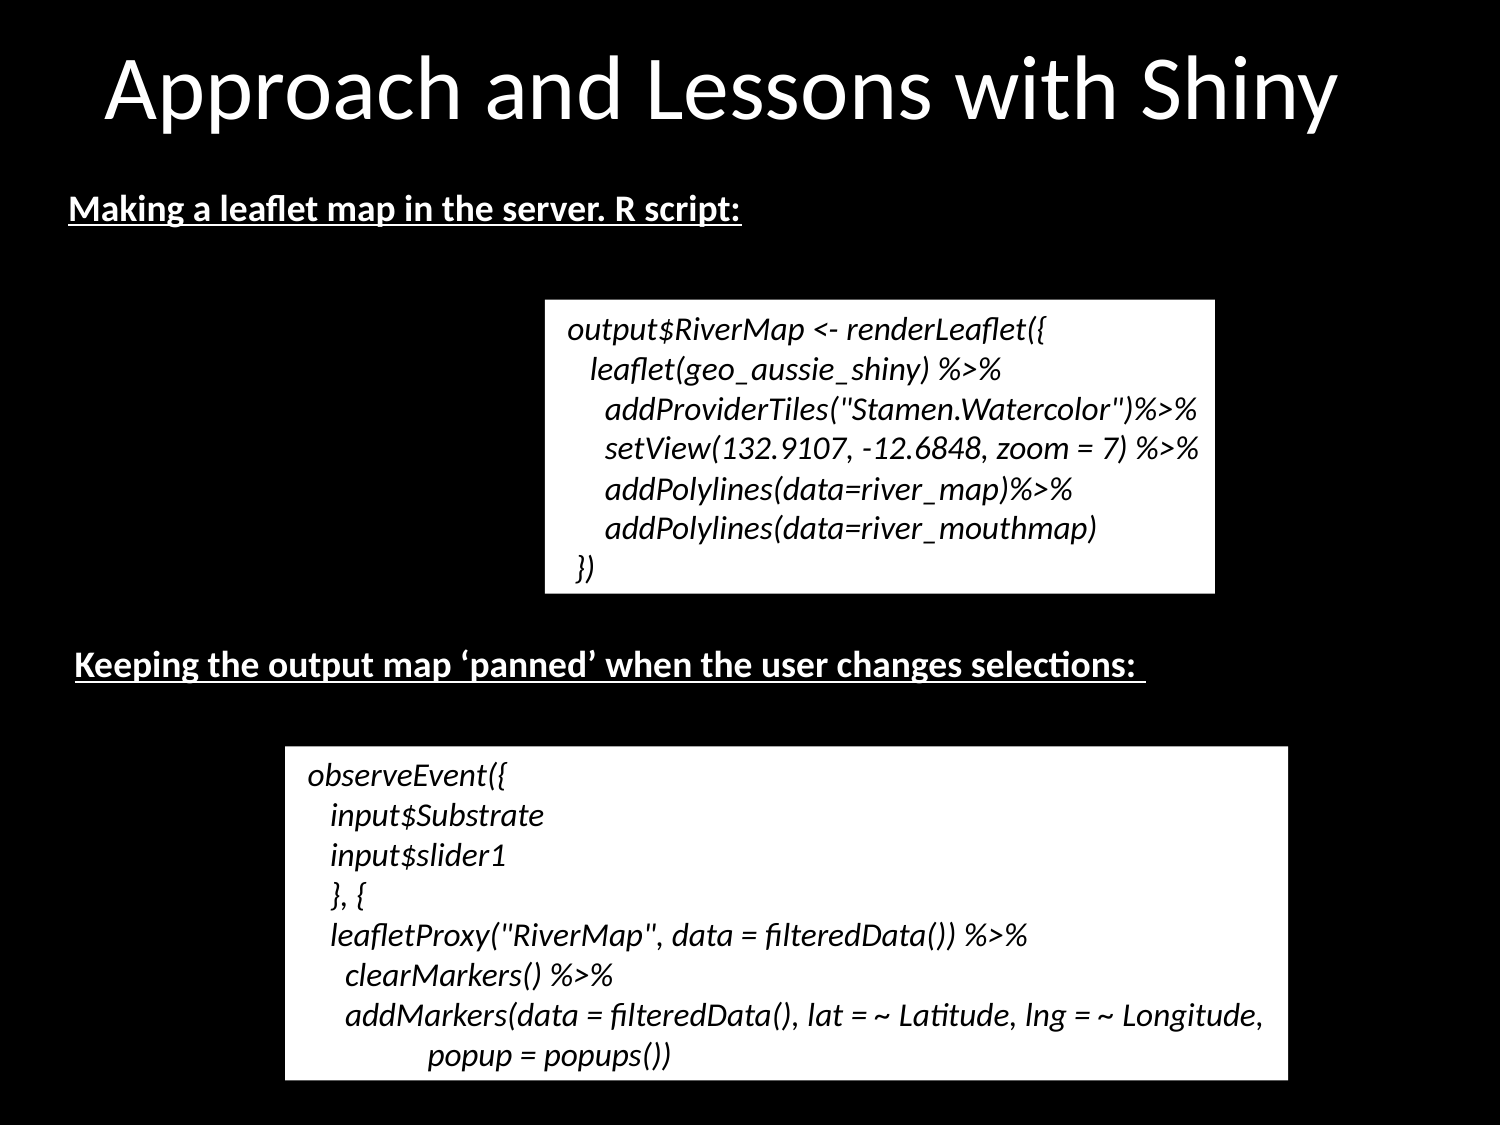

# Approach and Lessons with Shiny
Making a leaflet map in the server. R script:
 output$RiverMap <- renderLeaflet({
    leaflet(geo_aussie_shiny) %>%
      addProviderTiles("Stamen.Watercolor")%>%
      setView(132.9107, -12.6848, zoom = 7) %>%
      addPolylines(data=river_map)%>%
      addPolylines(data=river_mouthmap)
  })
Keeping the output map ‘panned’ when the user changes selections:
 observeEvent({
    input$Substrate
    input$slider1
    }, {
    leafletProxy("RiverMap", data = filteredData()) %>%
      clearMarkers() %>%
      addMarkers(data = filteredData(), lat = ~ Latitude, lng = ~ Longitude,
                 popup = popups())